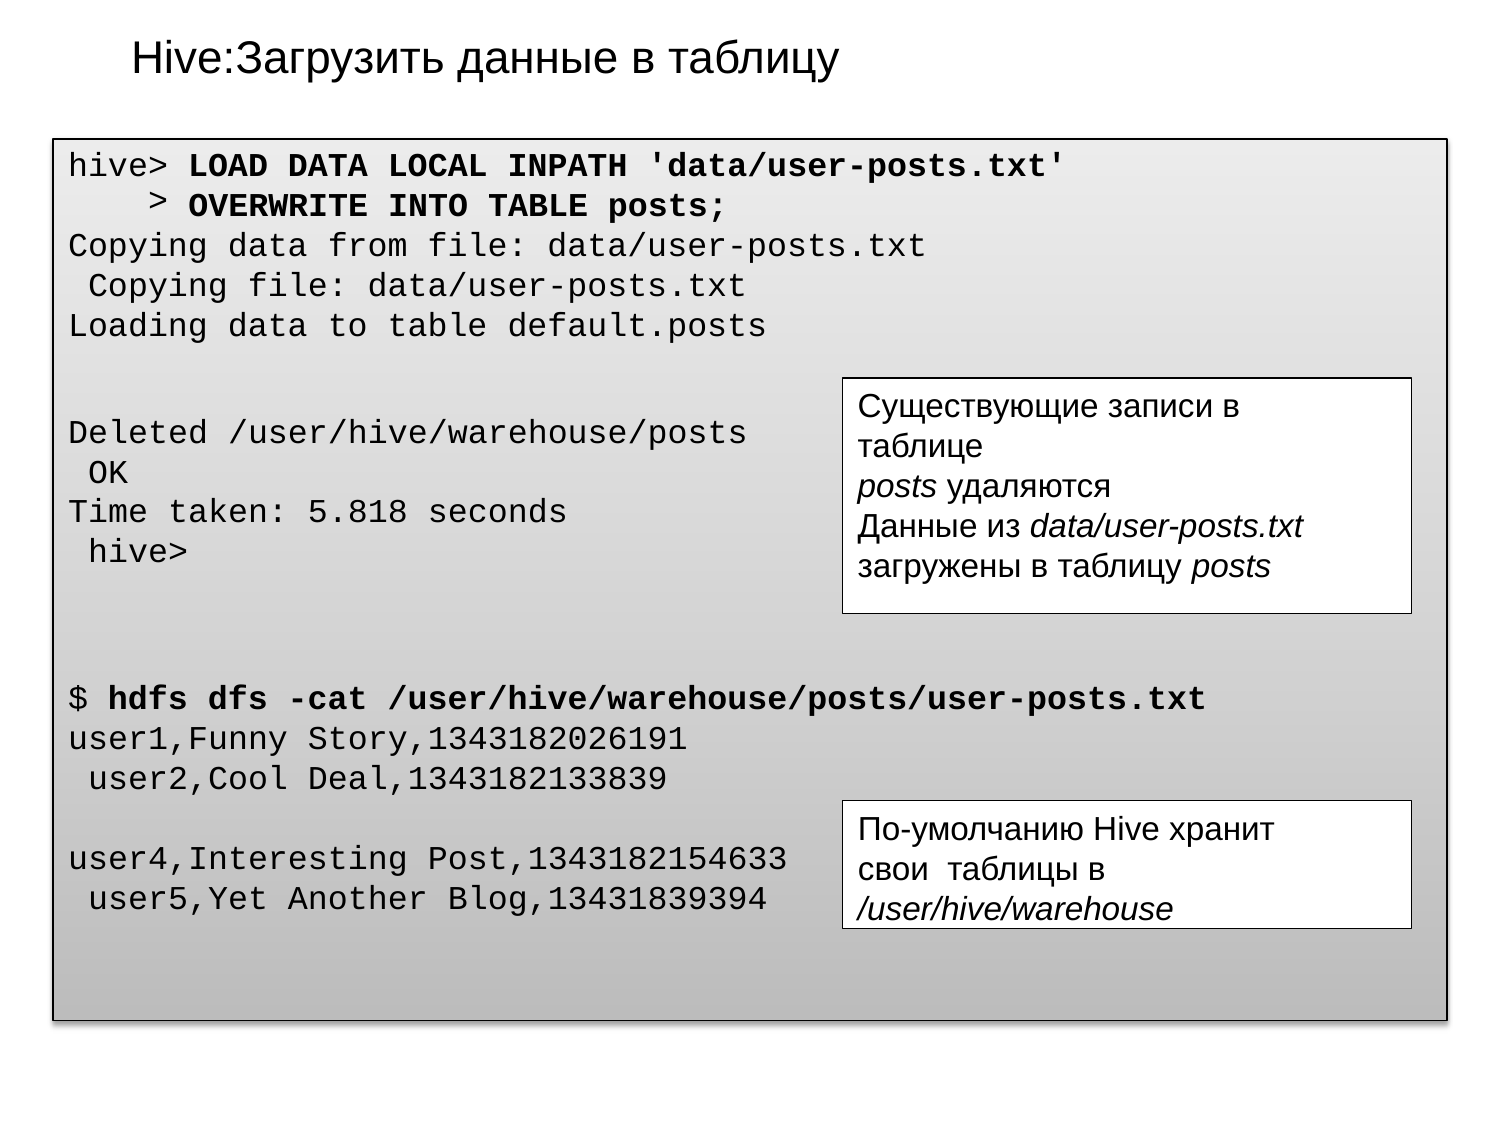

Hive:Загрузить данные в таблицу

hive> LOAD DATA LOCAL INPATH 'data/user-posts.txt'
OVERWRITE INTO TABLE posts;
Copying data from file: data/user-posts.txt  Copying file: data/user-posts.txt
Loading data to table default.posts

Существующие записи в таблице
posts удаляются
Данные из data/user-posts.txt
загружены в таблицу posts
Deleted /user/hive/warehouse/posts  OK
Time taken: 5.818 seconds  hive>
$ hdfs dfs -cat /user/hive/warehouse/posts/user-posts.txt
user1,Funny Story,1343182026191  user2,Cool Deal,1343182133839

По-умолчанию Hive хранит свои  таблицы в /user/hive/warehouse
user4,Interesting Post,1343182154633  user5,Yet Another Blog,13431839394